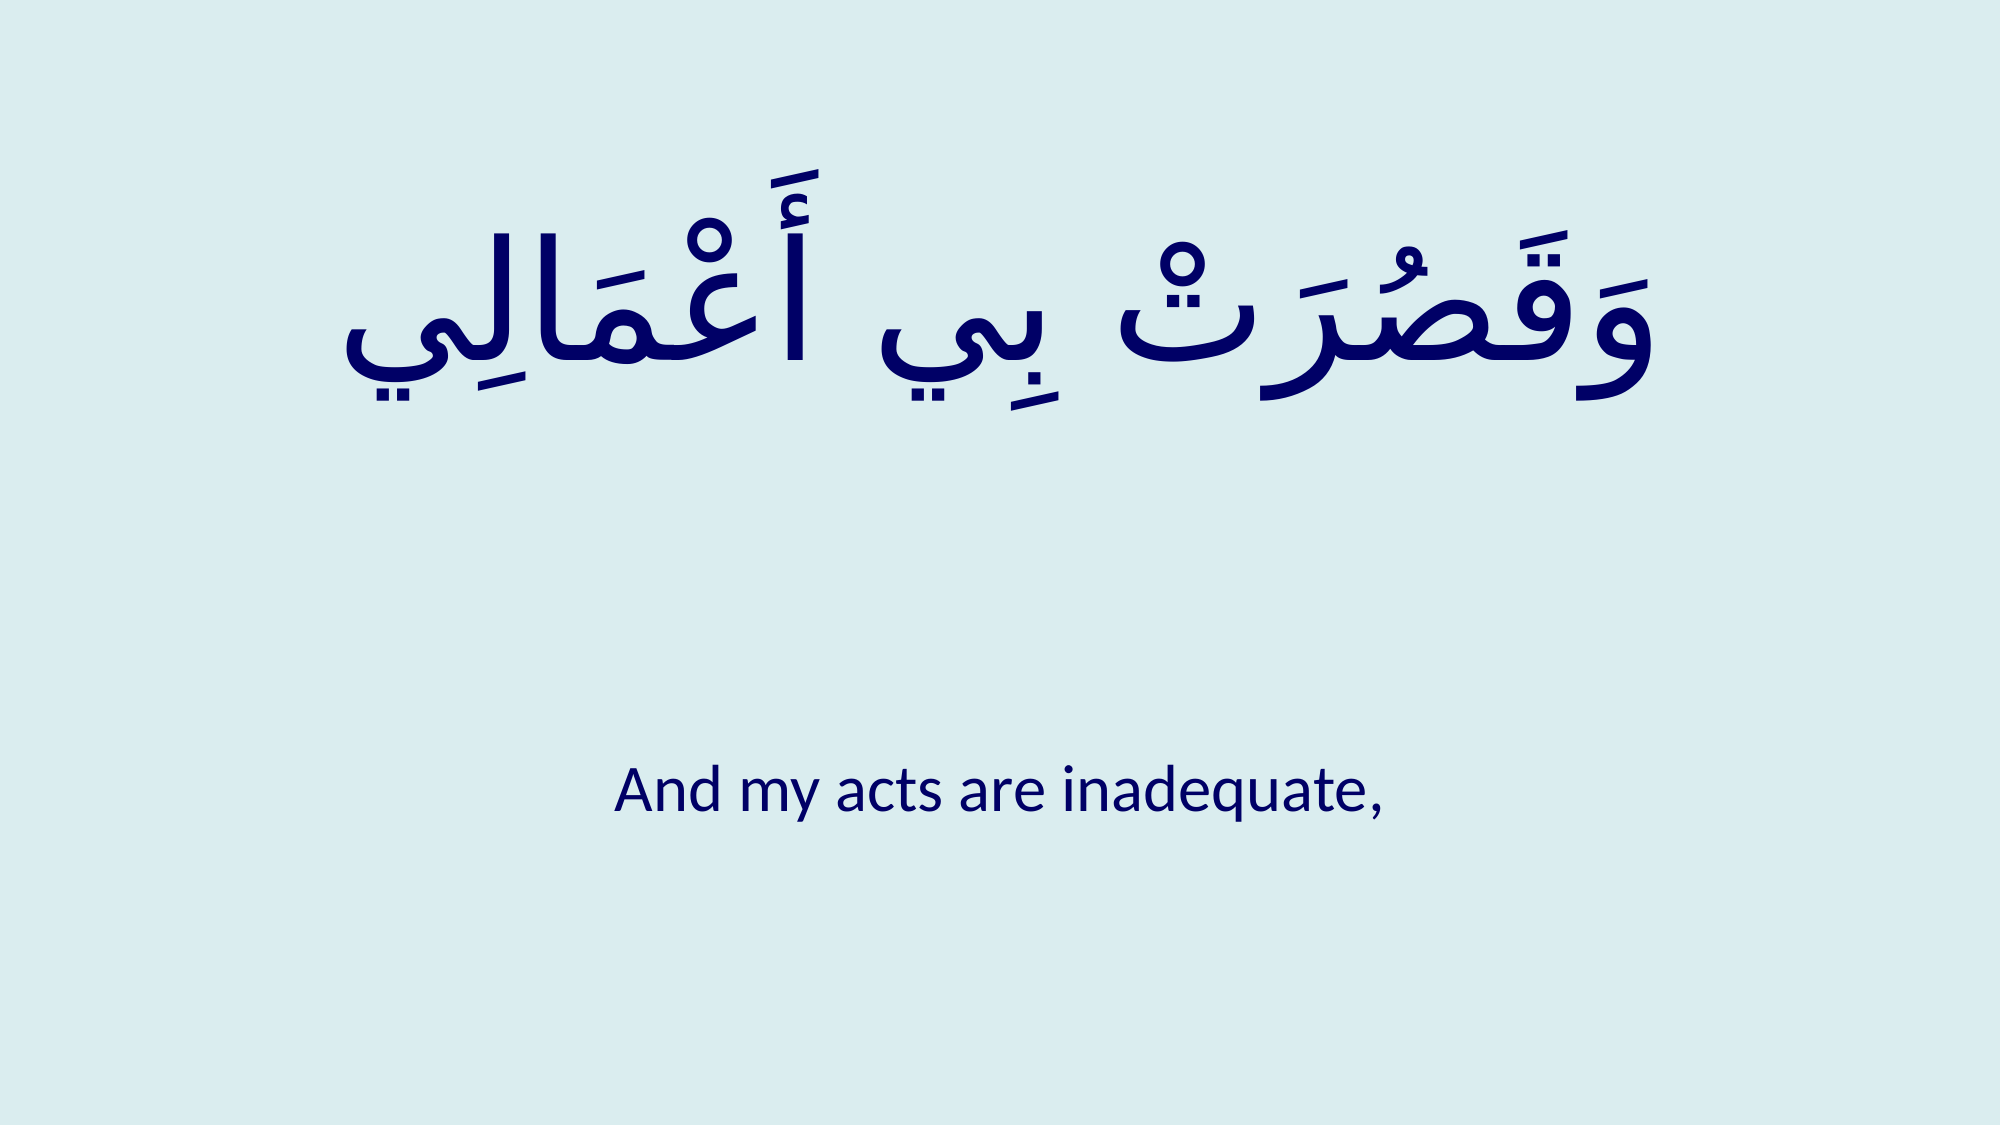

# وَقَصُرَتْ بِي أَعْمَالِي
And my acts are inadequate,